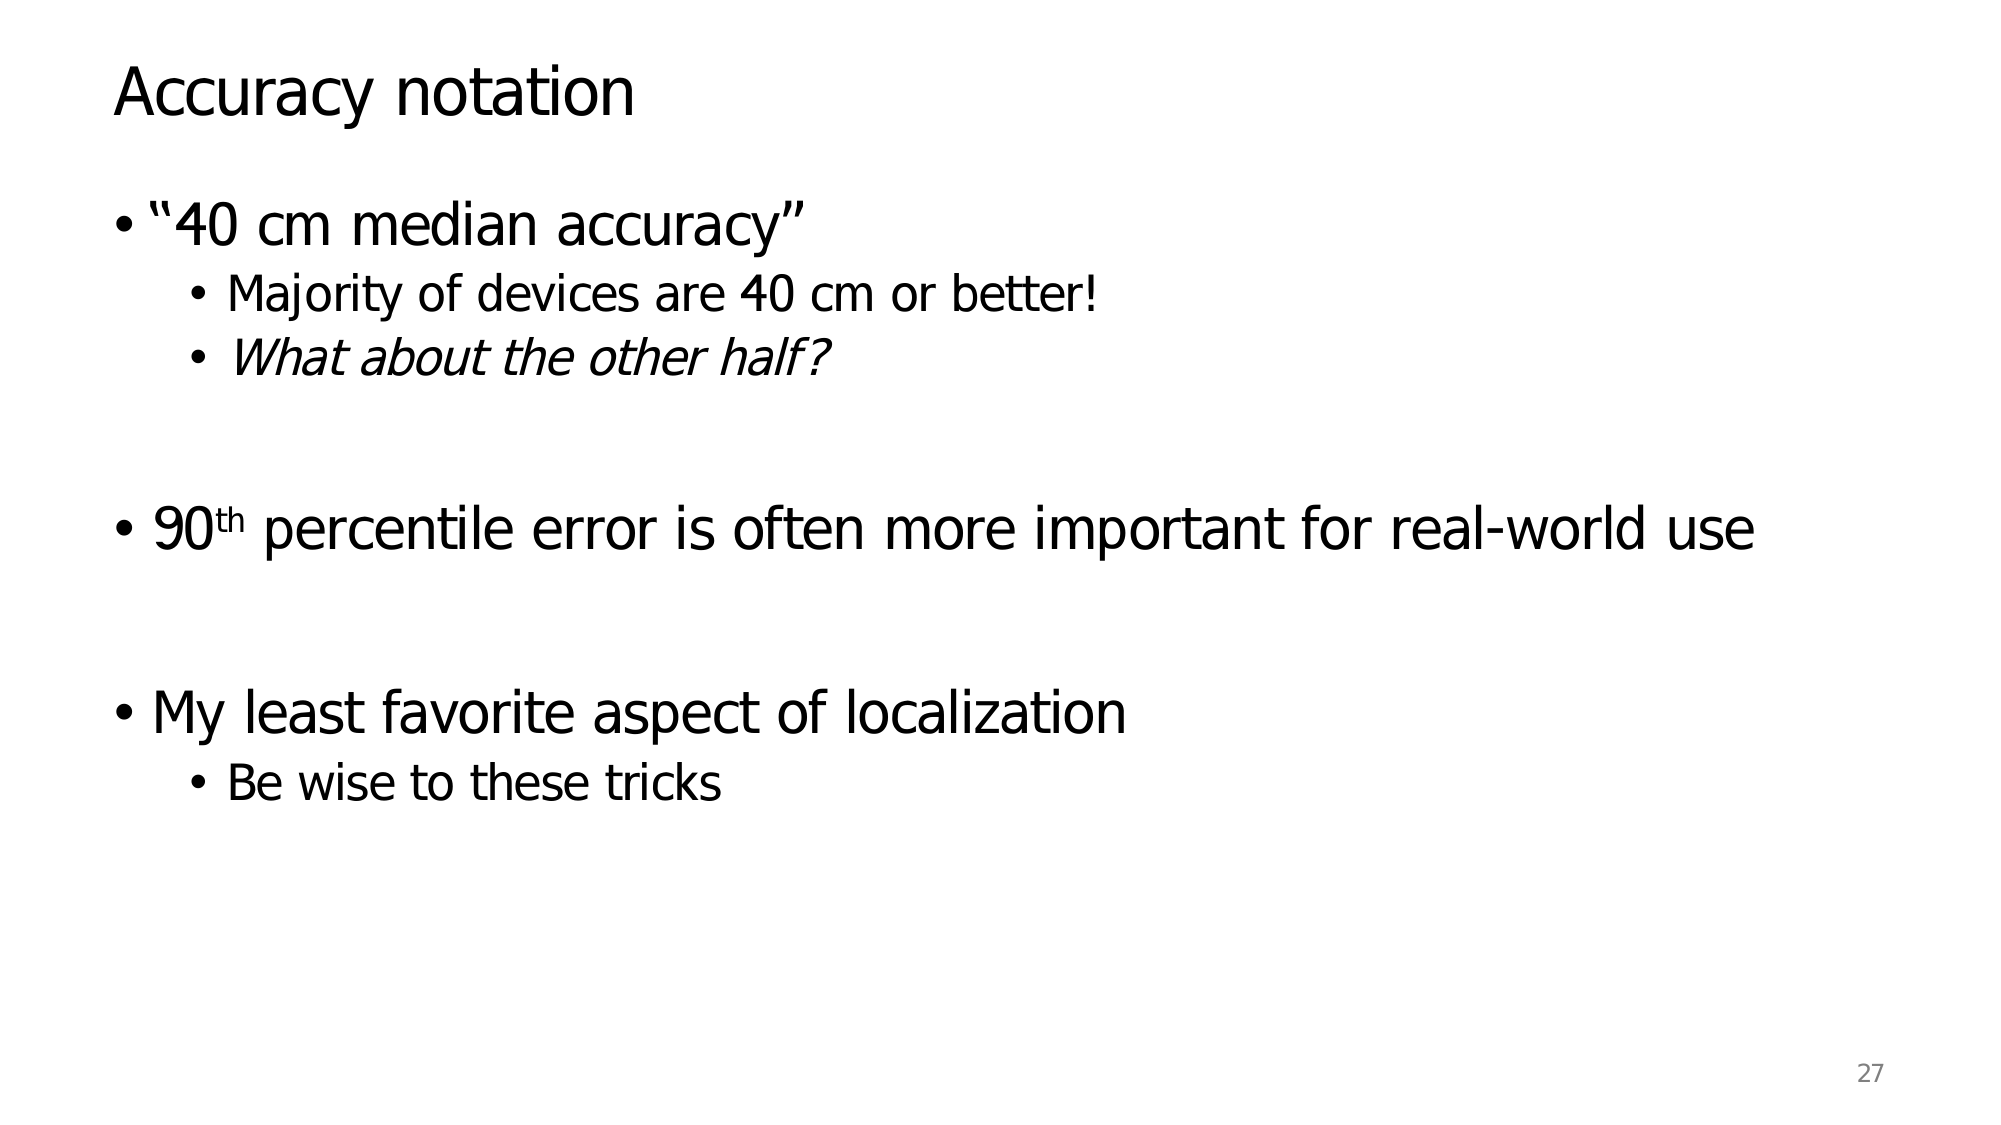

# Accuracy notation
“40 cm median accuracy”
Majority of devices are 40 cm or better!
What about the other half?

90th percentile error is often more important for real-world use

My least favorite aspect of localization
Be wise to these tricks
27